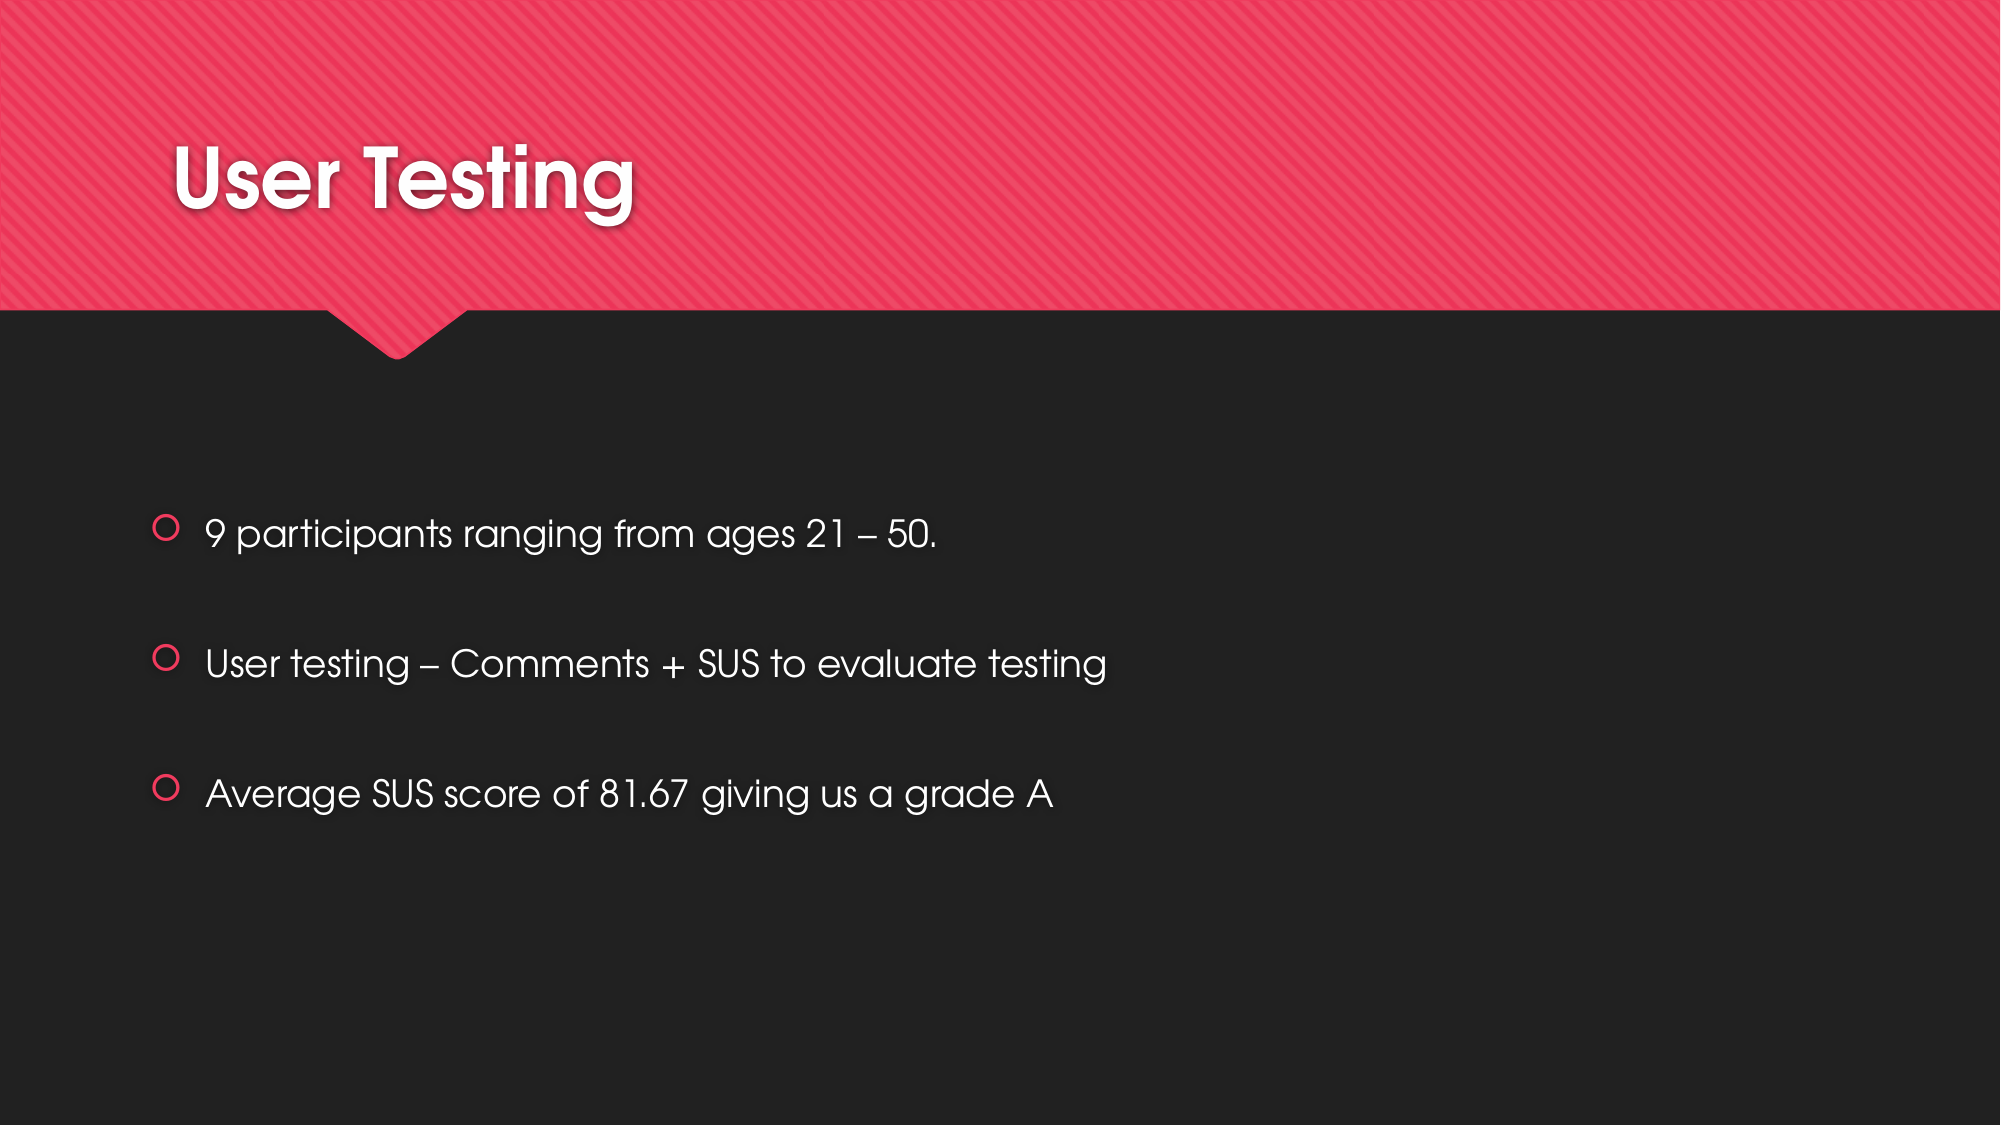

# User Testing
9 participants ranging from ages 21 – 50.

User testing – Comments + SUS to evaluate testing

Average SUS score of 81.67 giving us a grade A